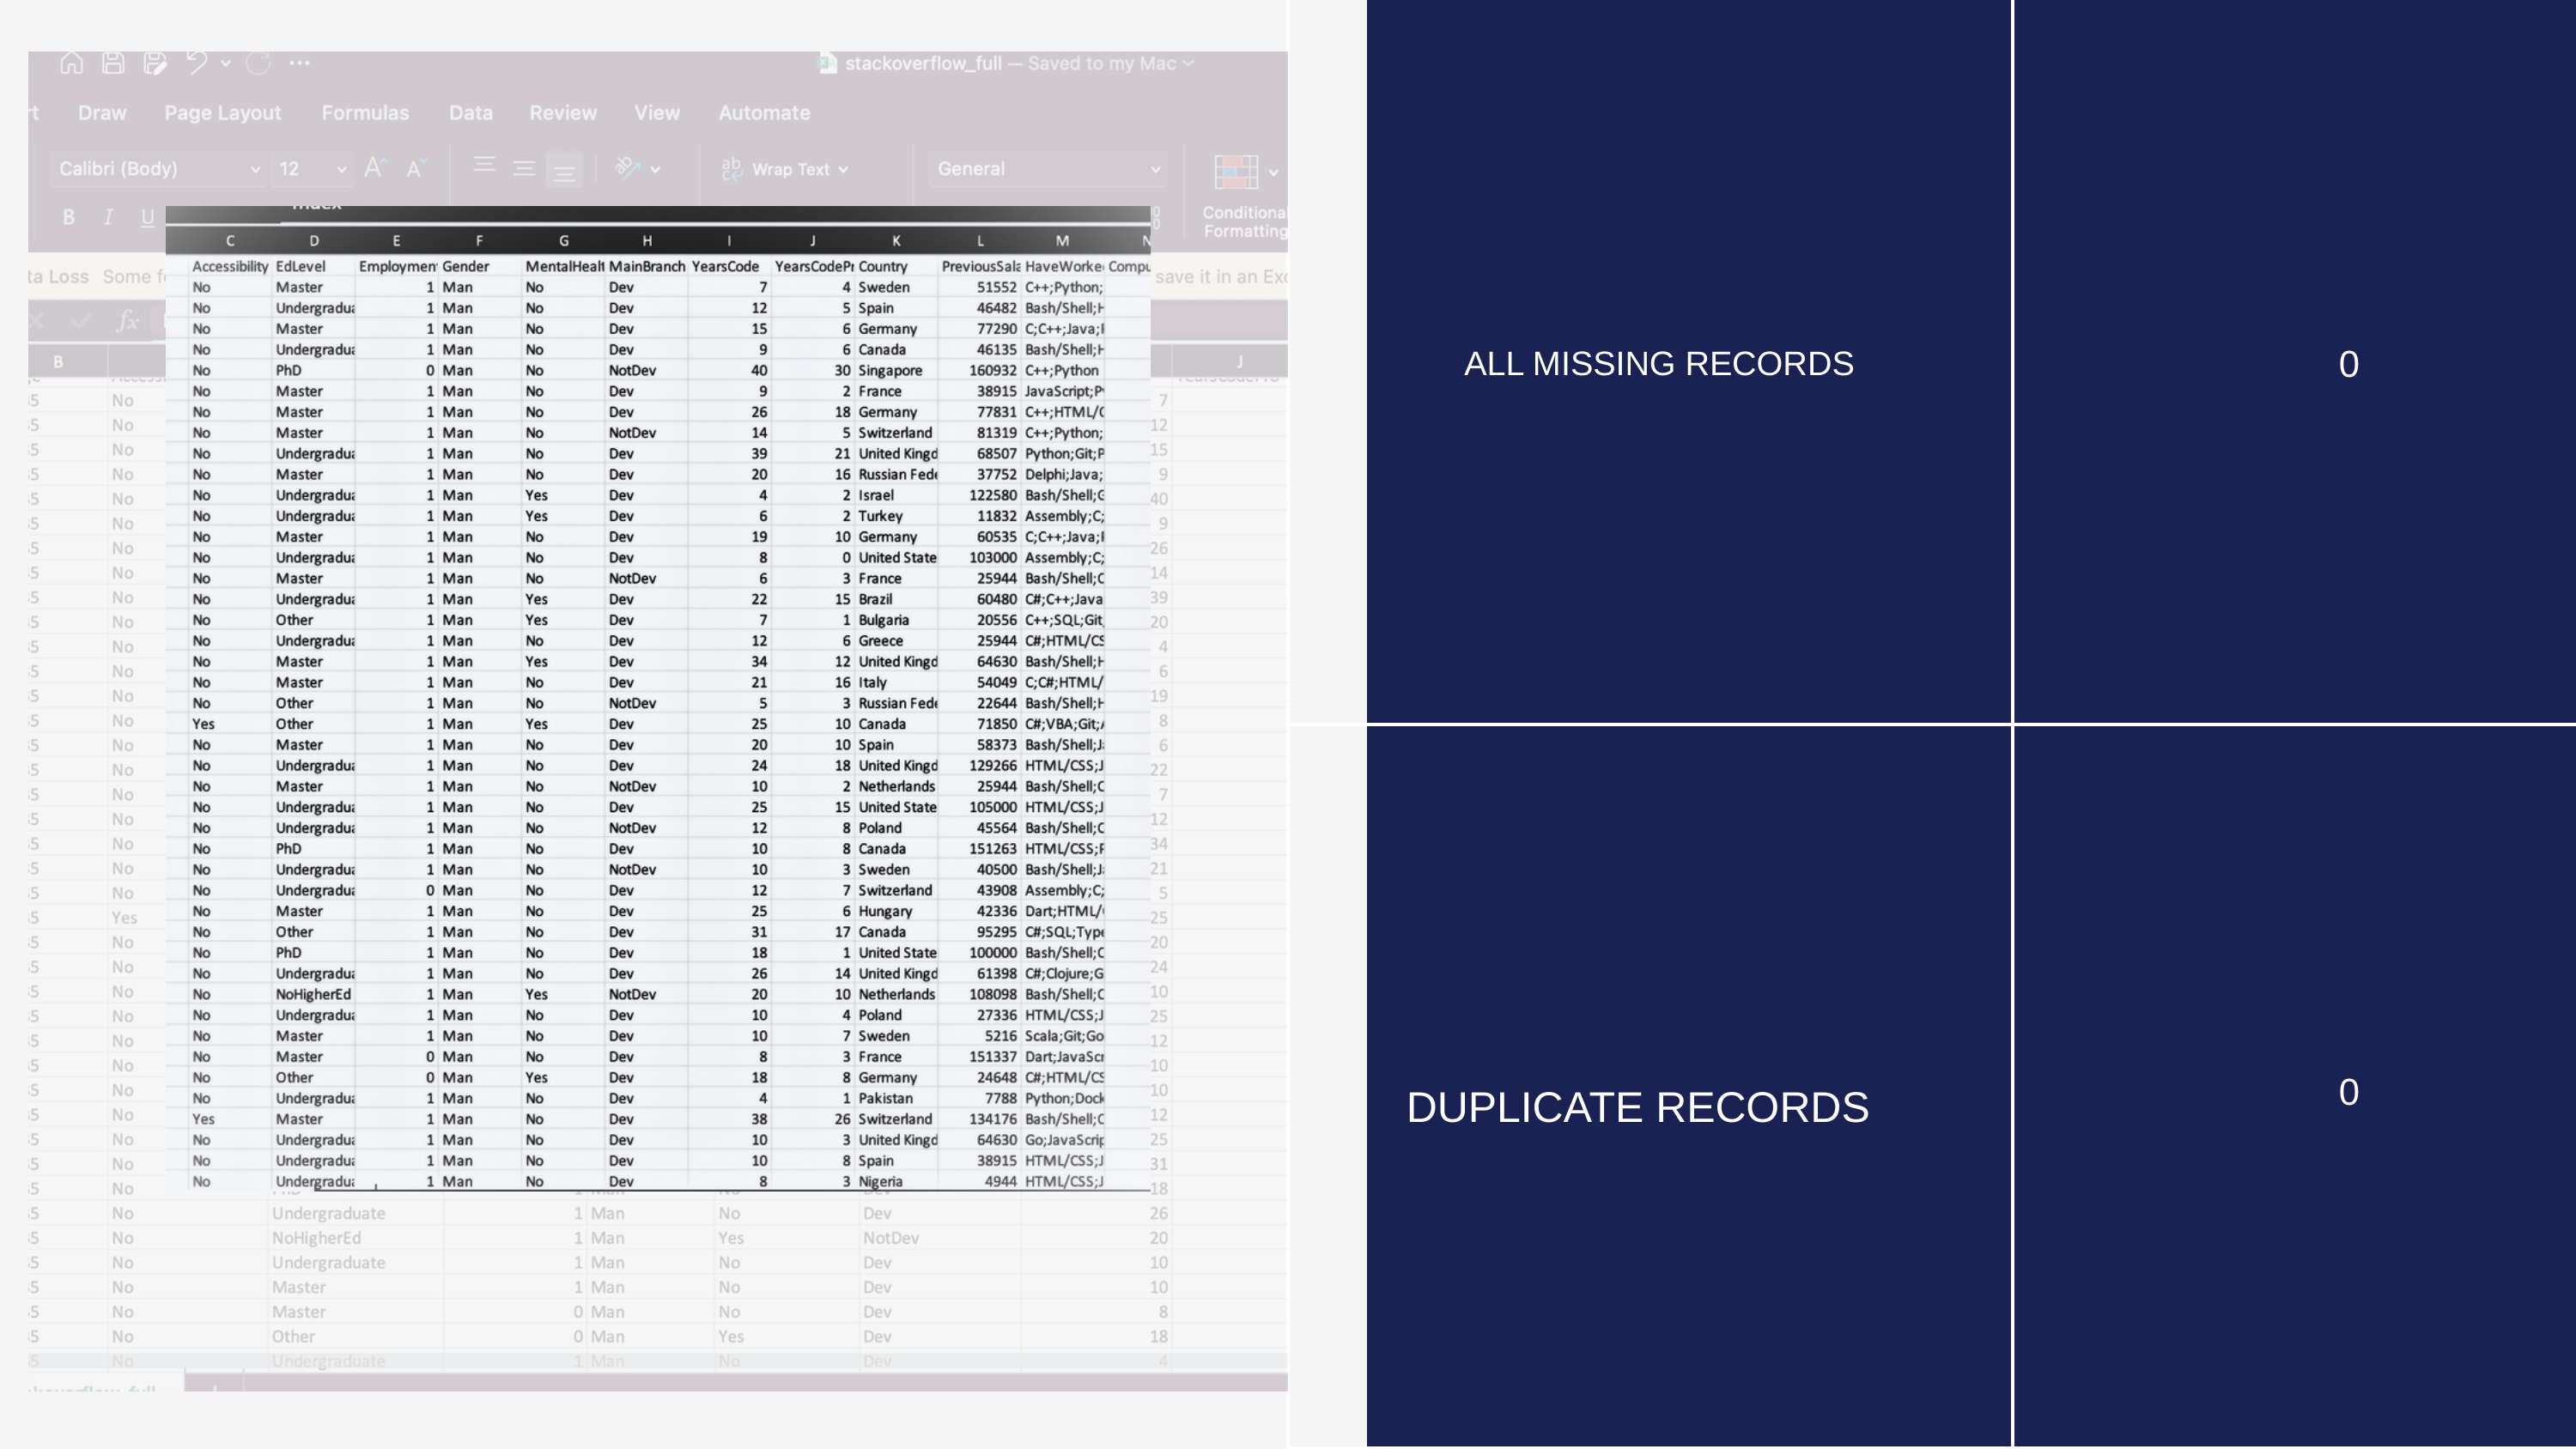

|  |  |
| --- | --- |
| ALL MISSING RECORDS | 0 |
| DUPLICATE RECORDS | 0 |